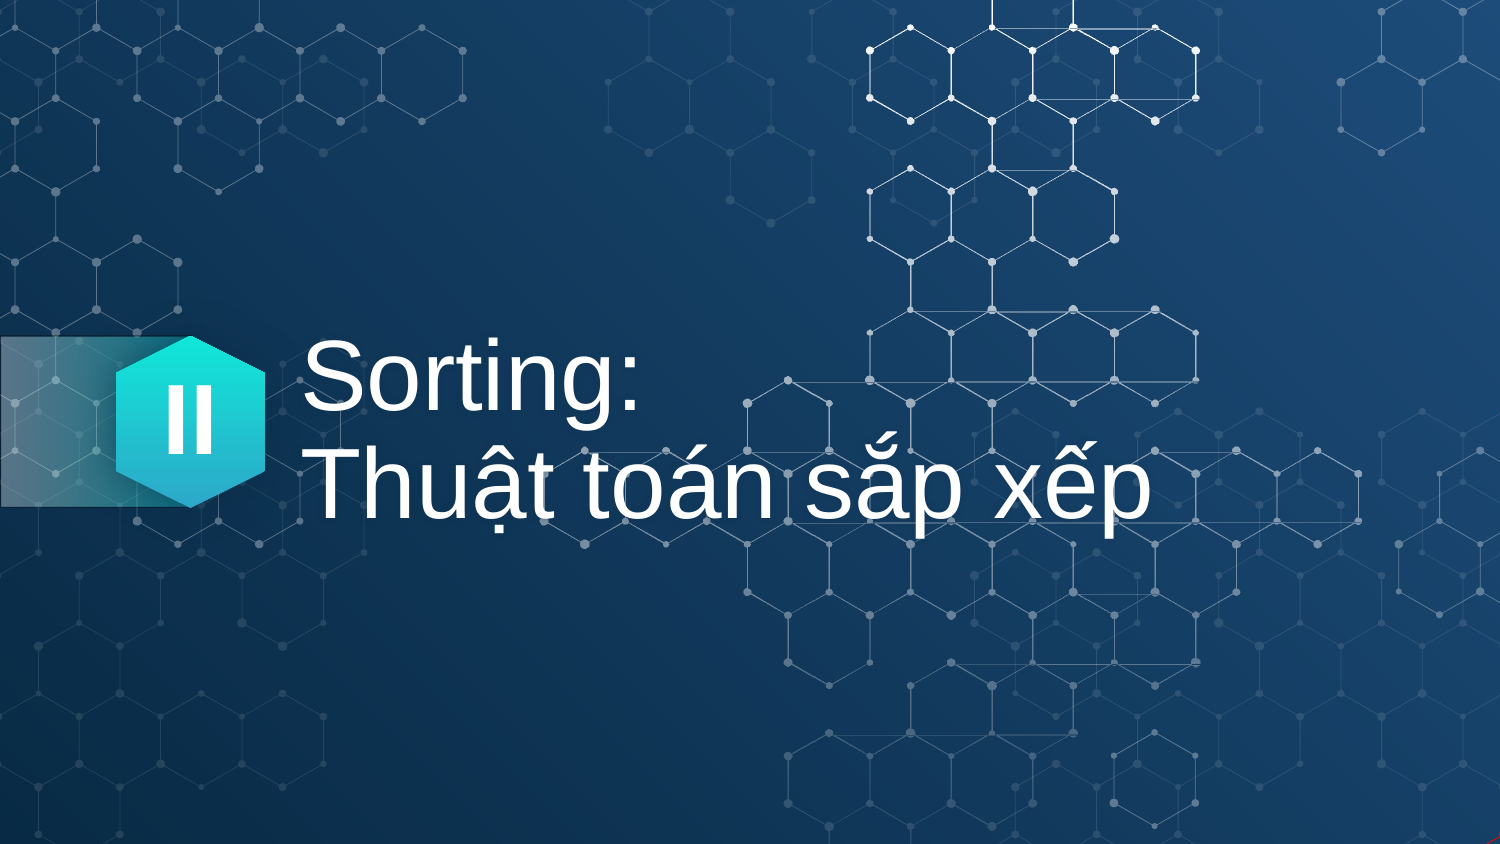

II
# Sorting: Thuật toán sắp xếp